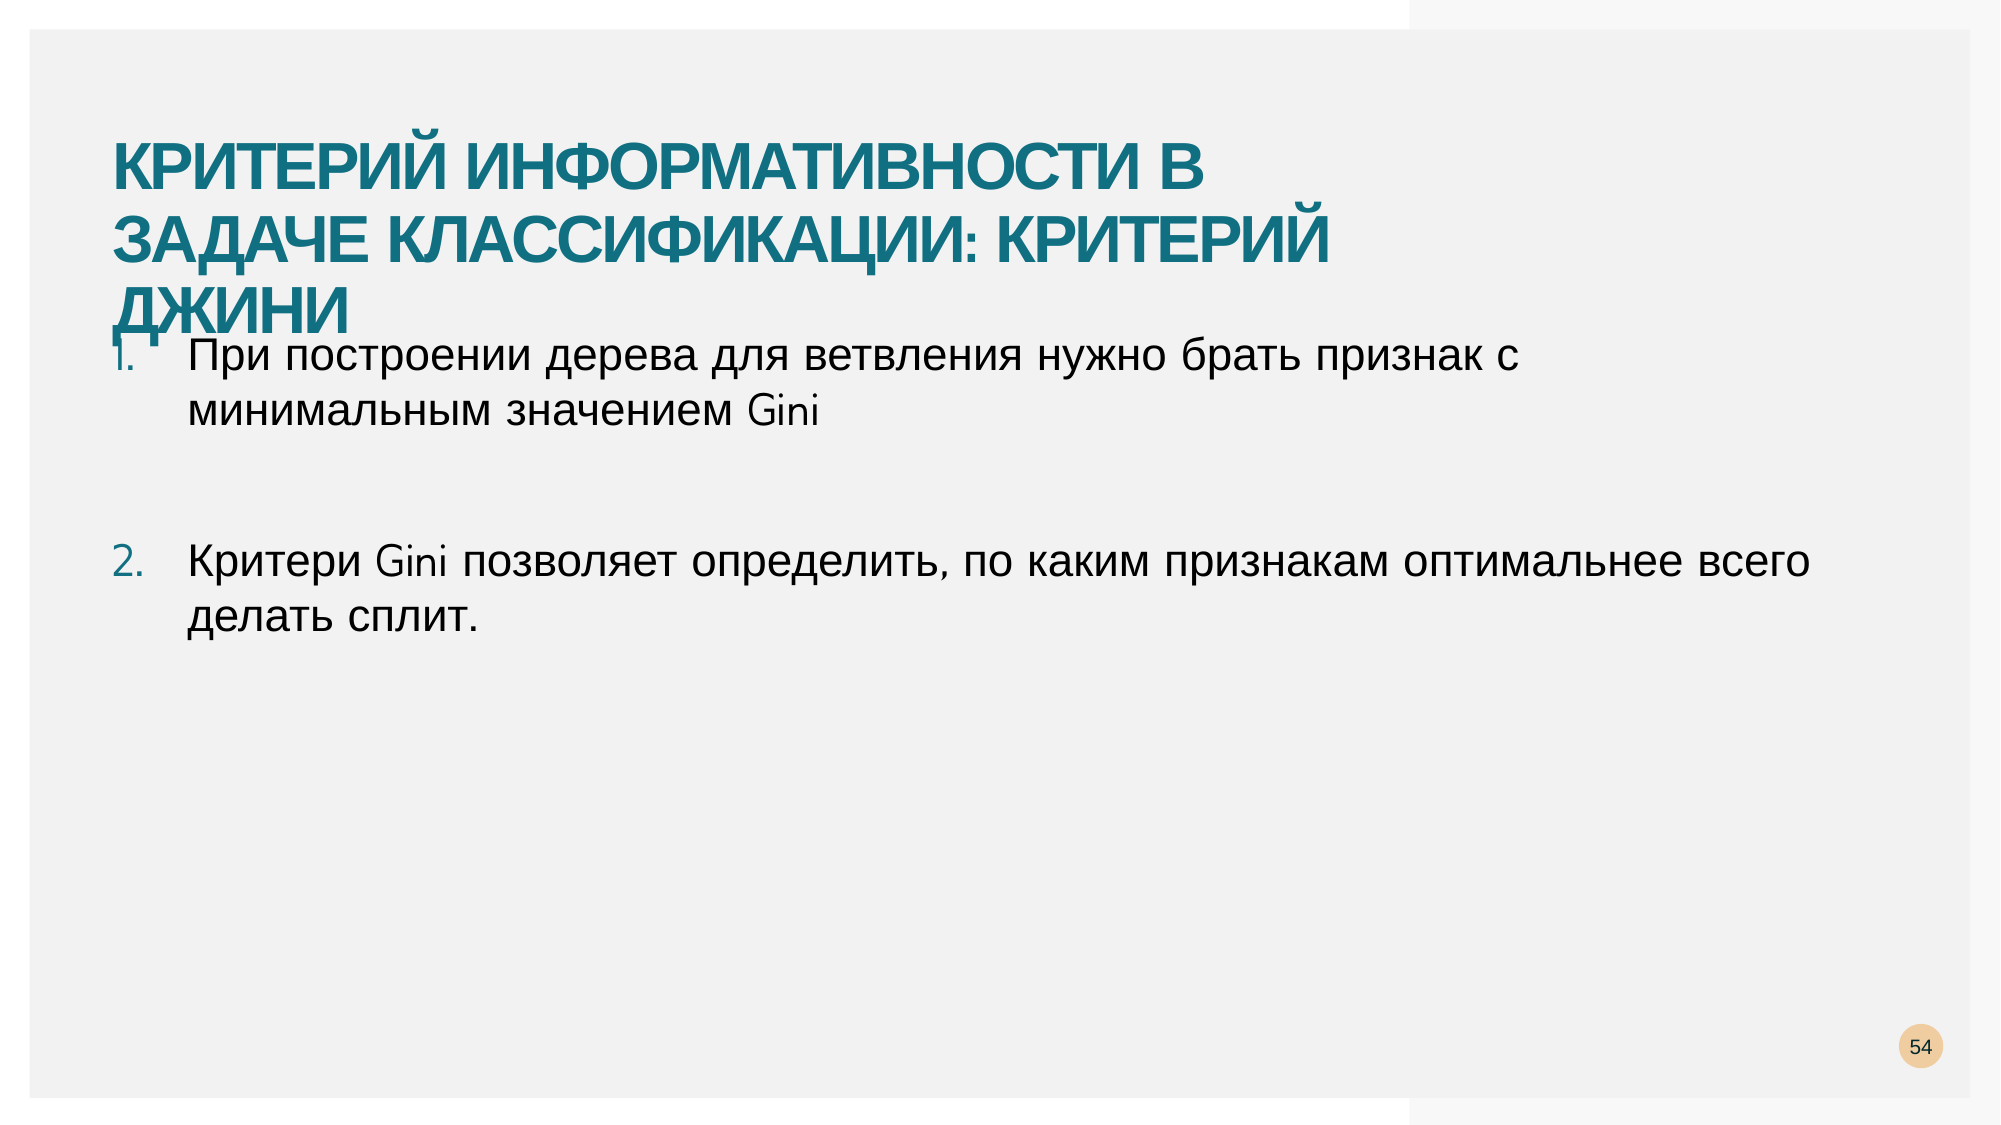

# Критерий информативности в задаче классификации: критерий Джини
При построении дерева для ветвления нужно брать признак с минимальным значением Gini

Критери Gini позволяет определить, по каким признакам оптимальнее всего делать сплит.
54